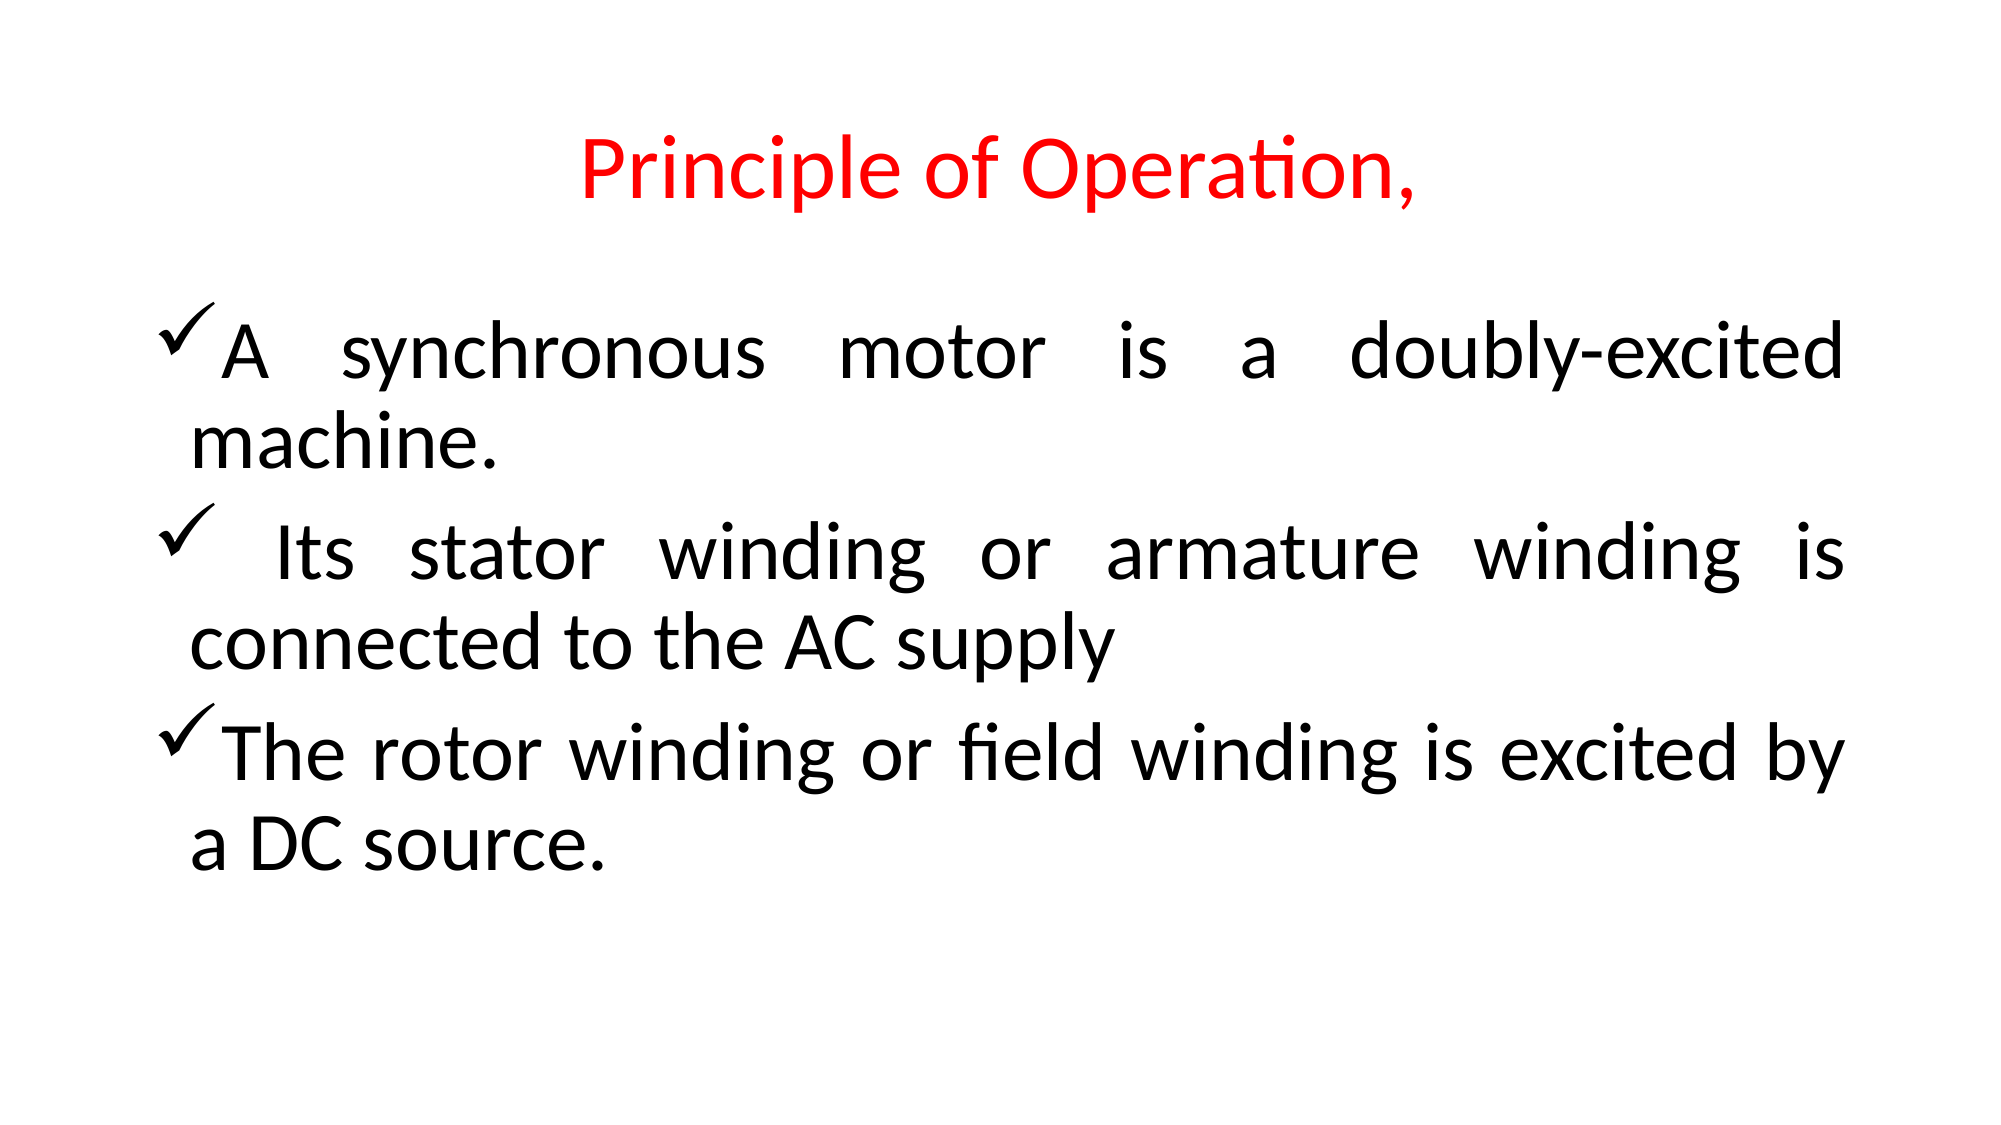

# Principle of Operation,
A synchronous motor is a doubly-excited machine.
 Its stator winding or armature winding is connected to the AC supply
The rotor winding or field winding is excited by a DC source.